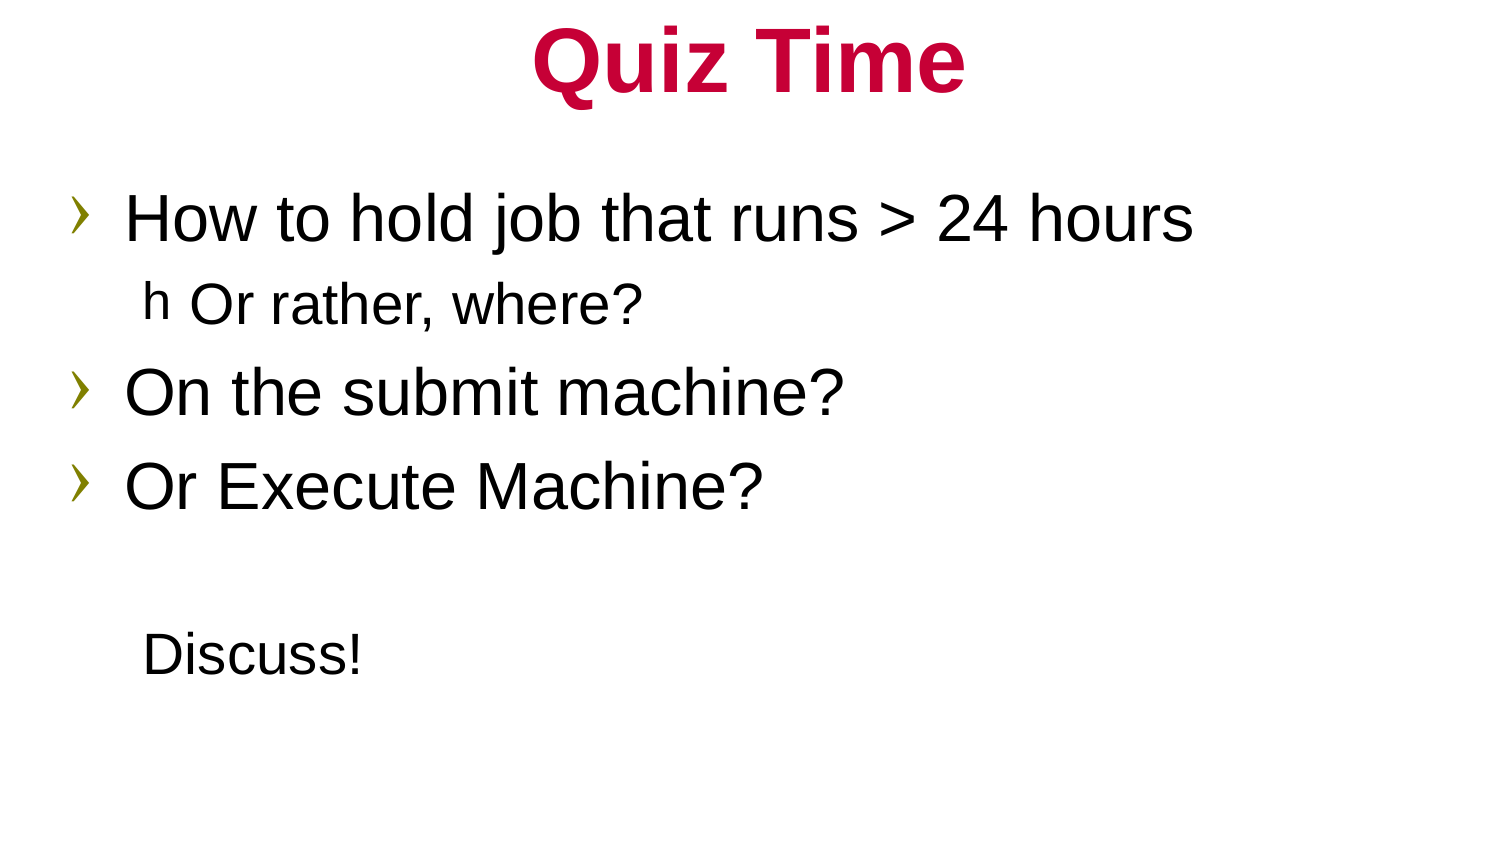

# Quiz Time
How to hold job that runs > 24 hours
Or rather, where?
On the submit machine?
Or Execute Machine?

Discuss!